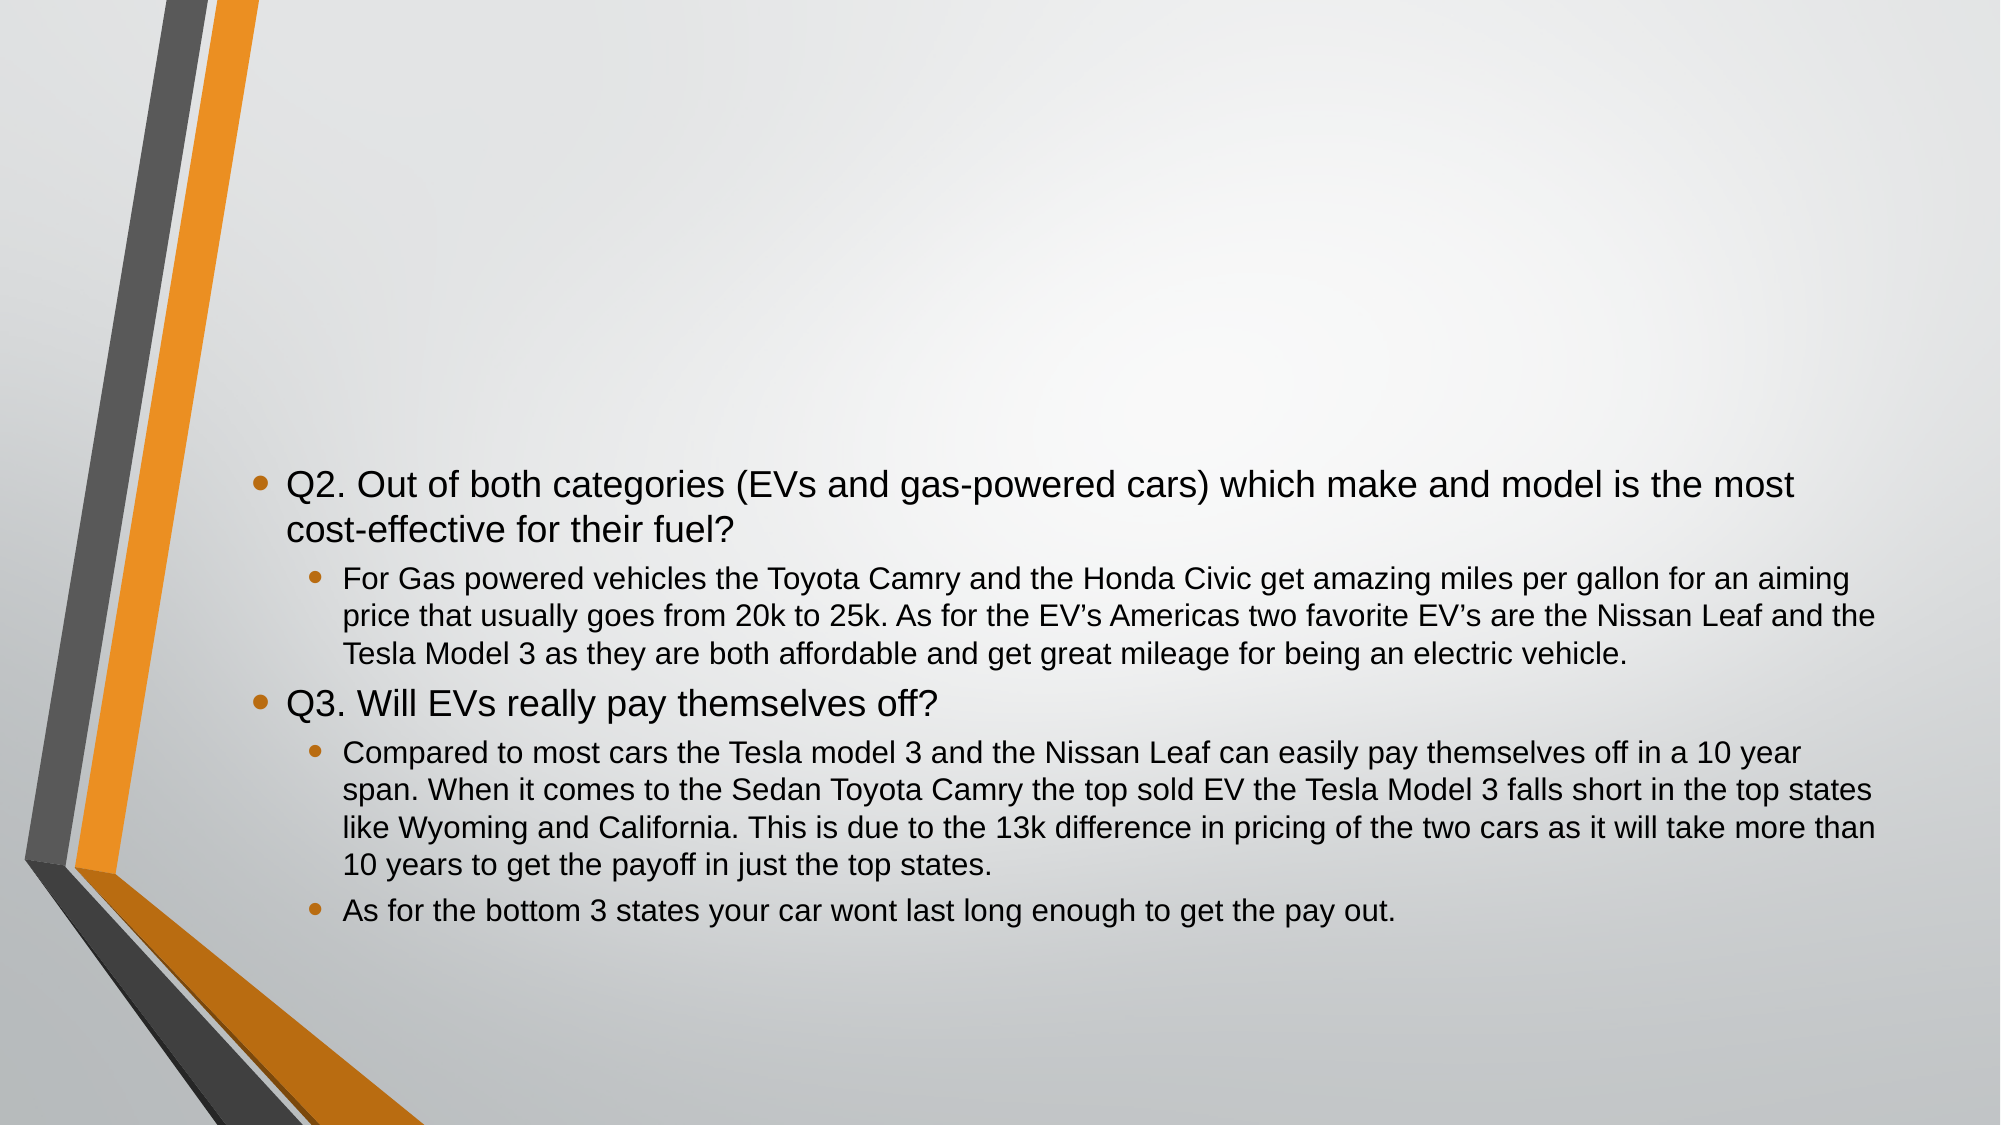

Q2. Out of both categories (EVs and gas-powered cars) which make and model is the most cost-effective for their fuel?
For Gas powered vehicles the Toyota Camry and the Honda Civic get amazing miles per gallon for an aiming price that usually goes from 20k to 25k. As for the EV’s Americas two favorite EV’s are the Nissan Leaf and the Tesla Model 3 as they are both affordable and get great mileage for being an electric vehicle.
Q3. Will EVs really pay themselves off?
Compared to most cars the Tesla model 3 and the Nissan Leaf can easily pay themselves off in a 10 year span. When it comes to the Sedan Toyota Camry the top sold EV the Tesla Model 3 falls short in the top states like Wyoming and California. This is due to the 13k difference in pricing of the two cars as it will take more than 10 years to get the payoff in just the top states.
As for the bottom 3 states your car wont last long enough to get the pay out.